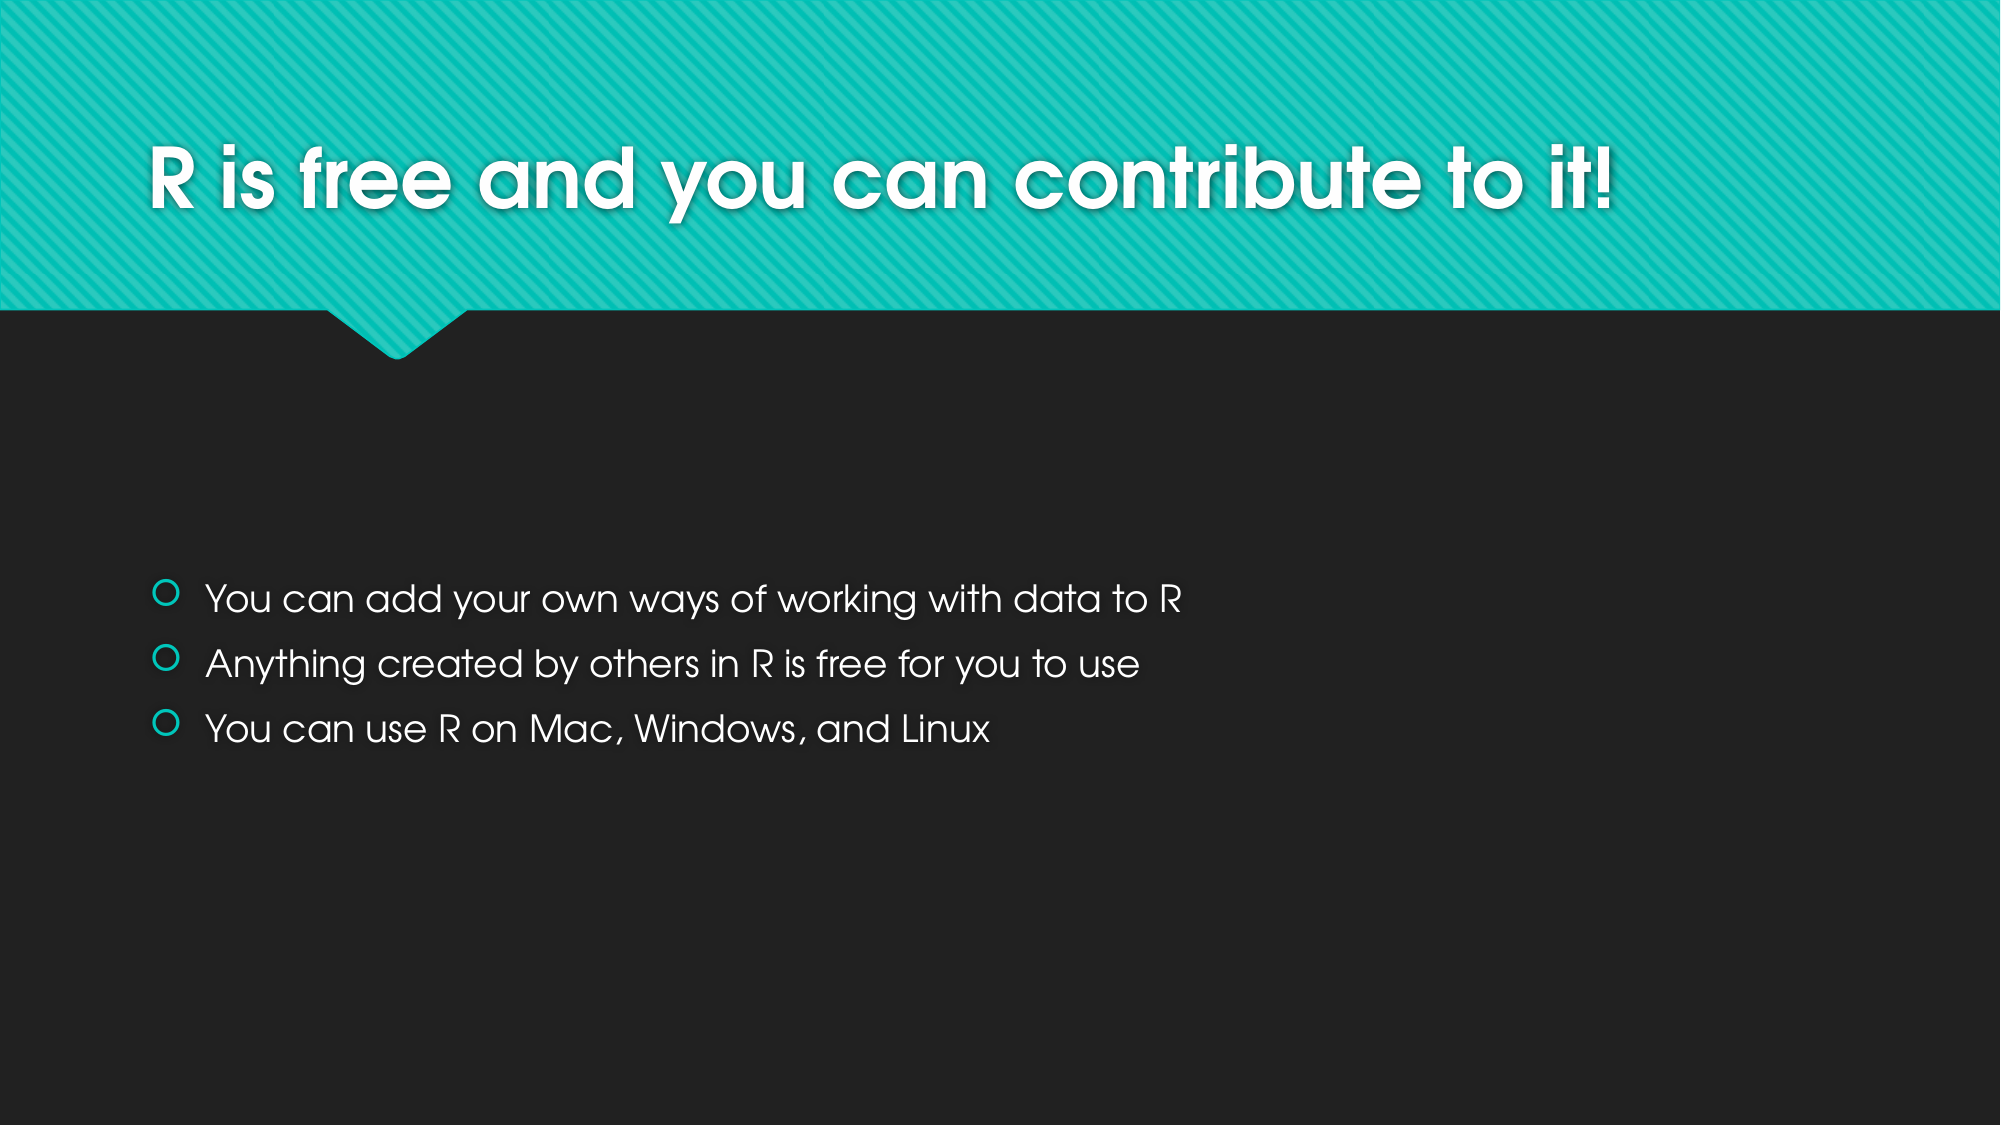

# R is free and you can contribute to it!
You can add your own ways of working with data to R
Anything created by others in R is free for you to use
You can use R on Mac, Windows, and Linux